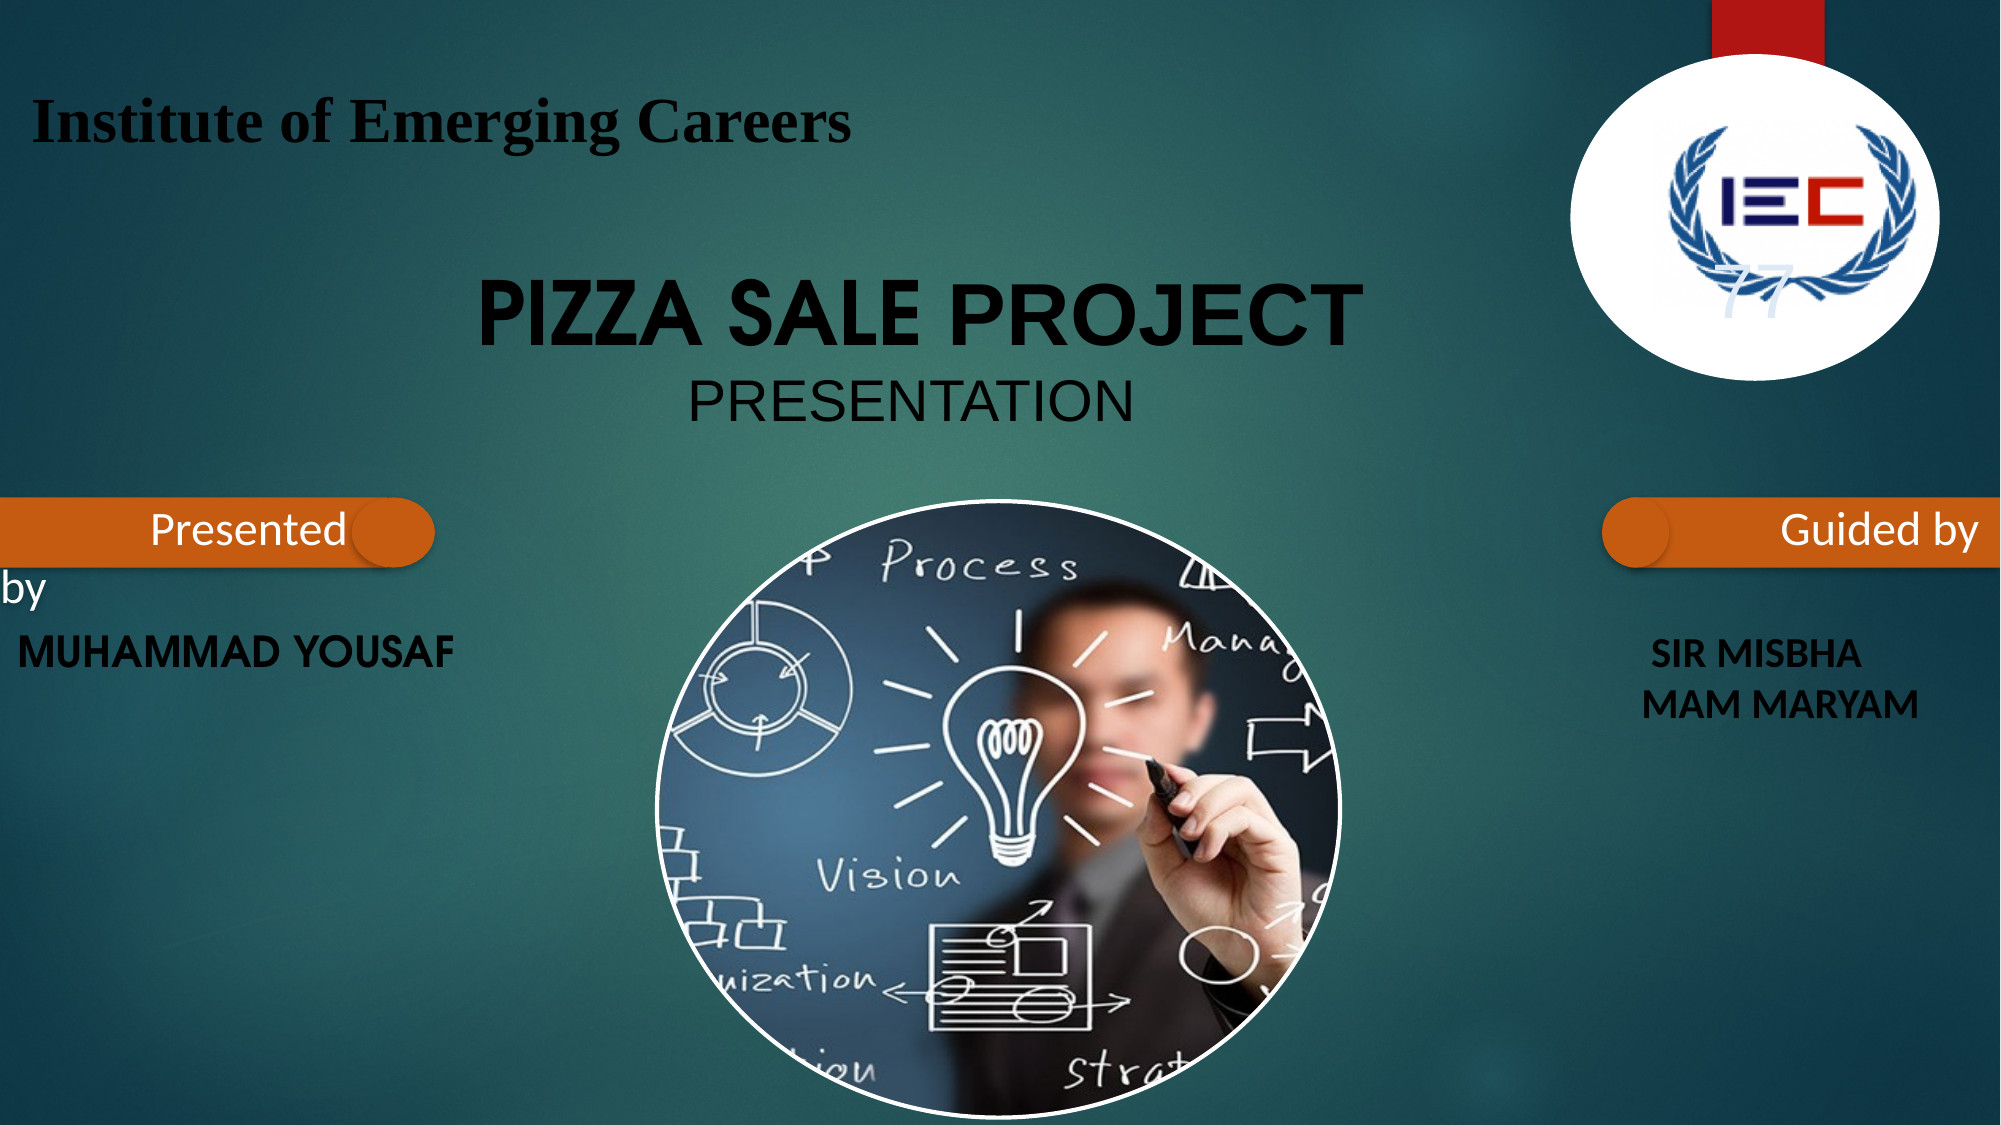

77
Institute of Emerging Careers
PIZZA SALE PROJECT
             PRESENTATION

	Presented by
	Guided by

 SIR MISBHA
MAM MARYAM
MUHAMMAD YOUSAF